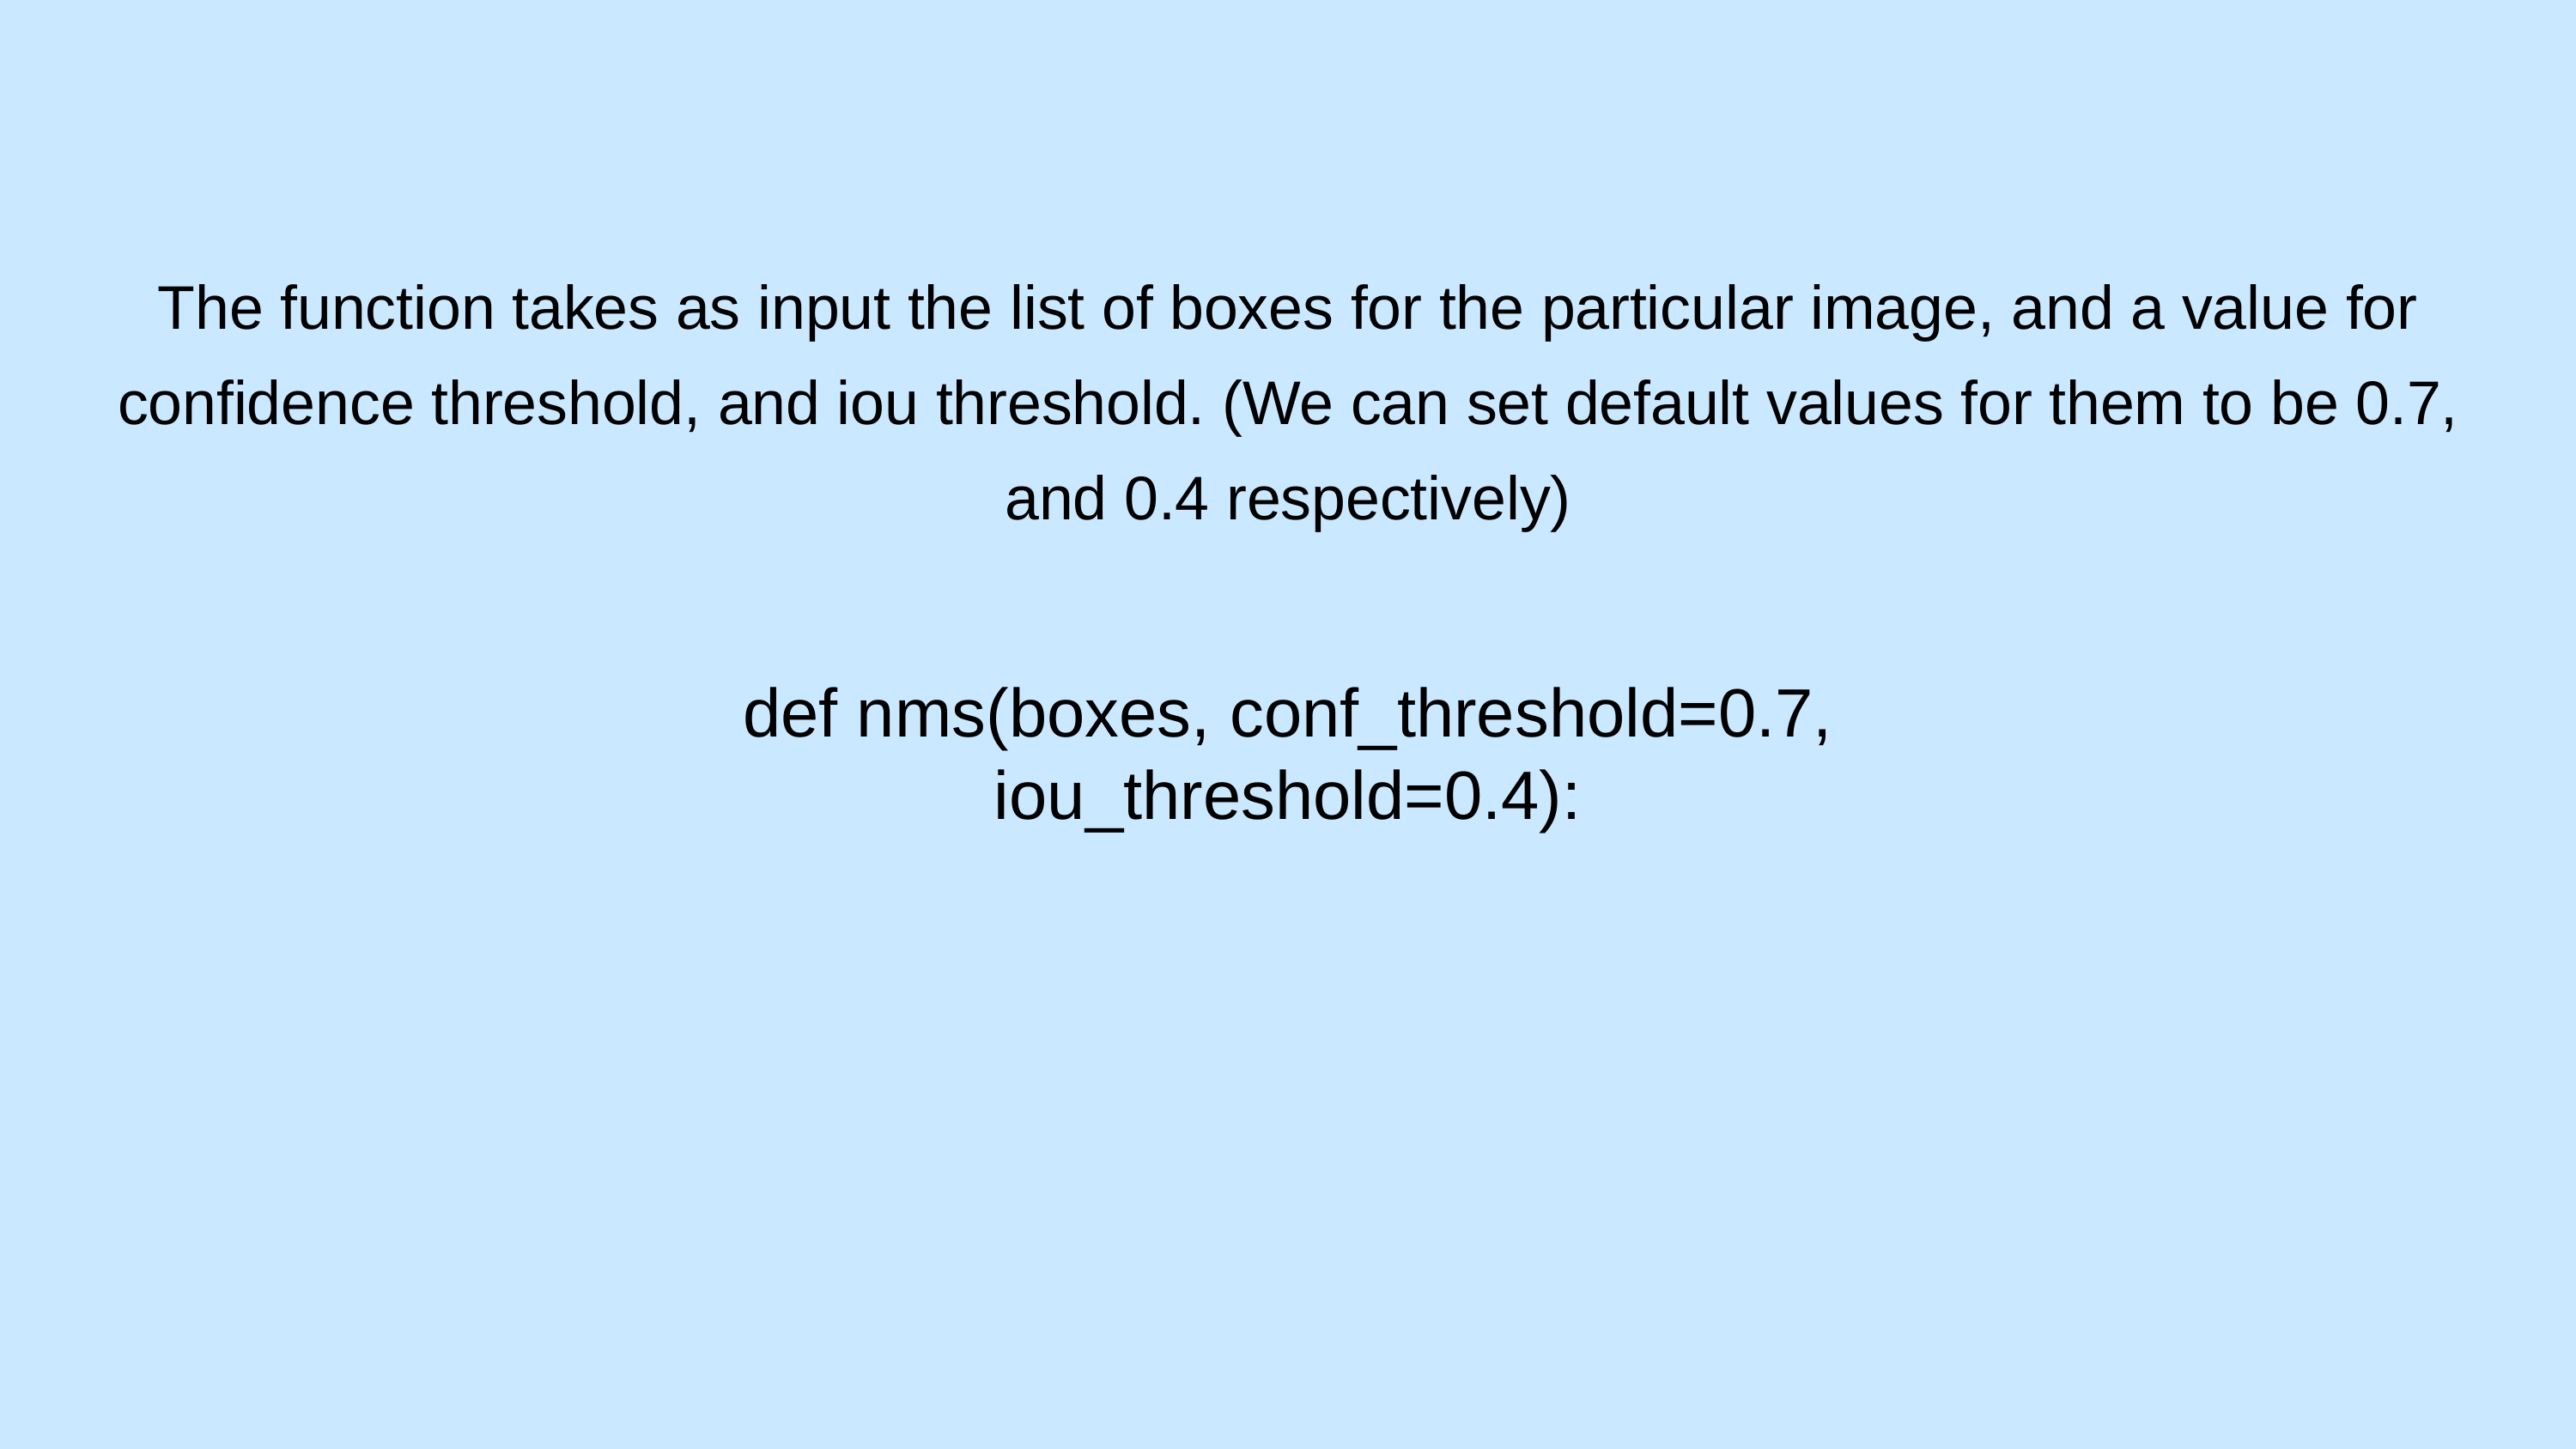

The function takes as input the list of boxes for the particular image, and a value for confidence threshold, and iou threshold. (We can set default values for them to be 0.7, and 0.4 respectively)
def nms(boxes, conf_threshold=0.7, iou_threshold=0.4):